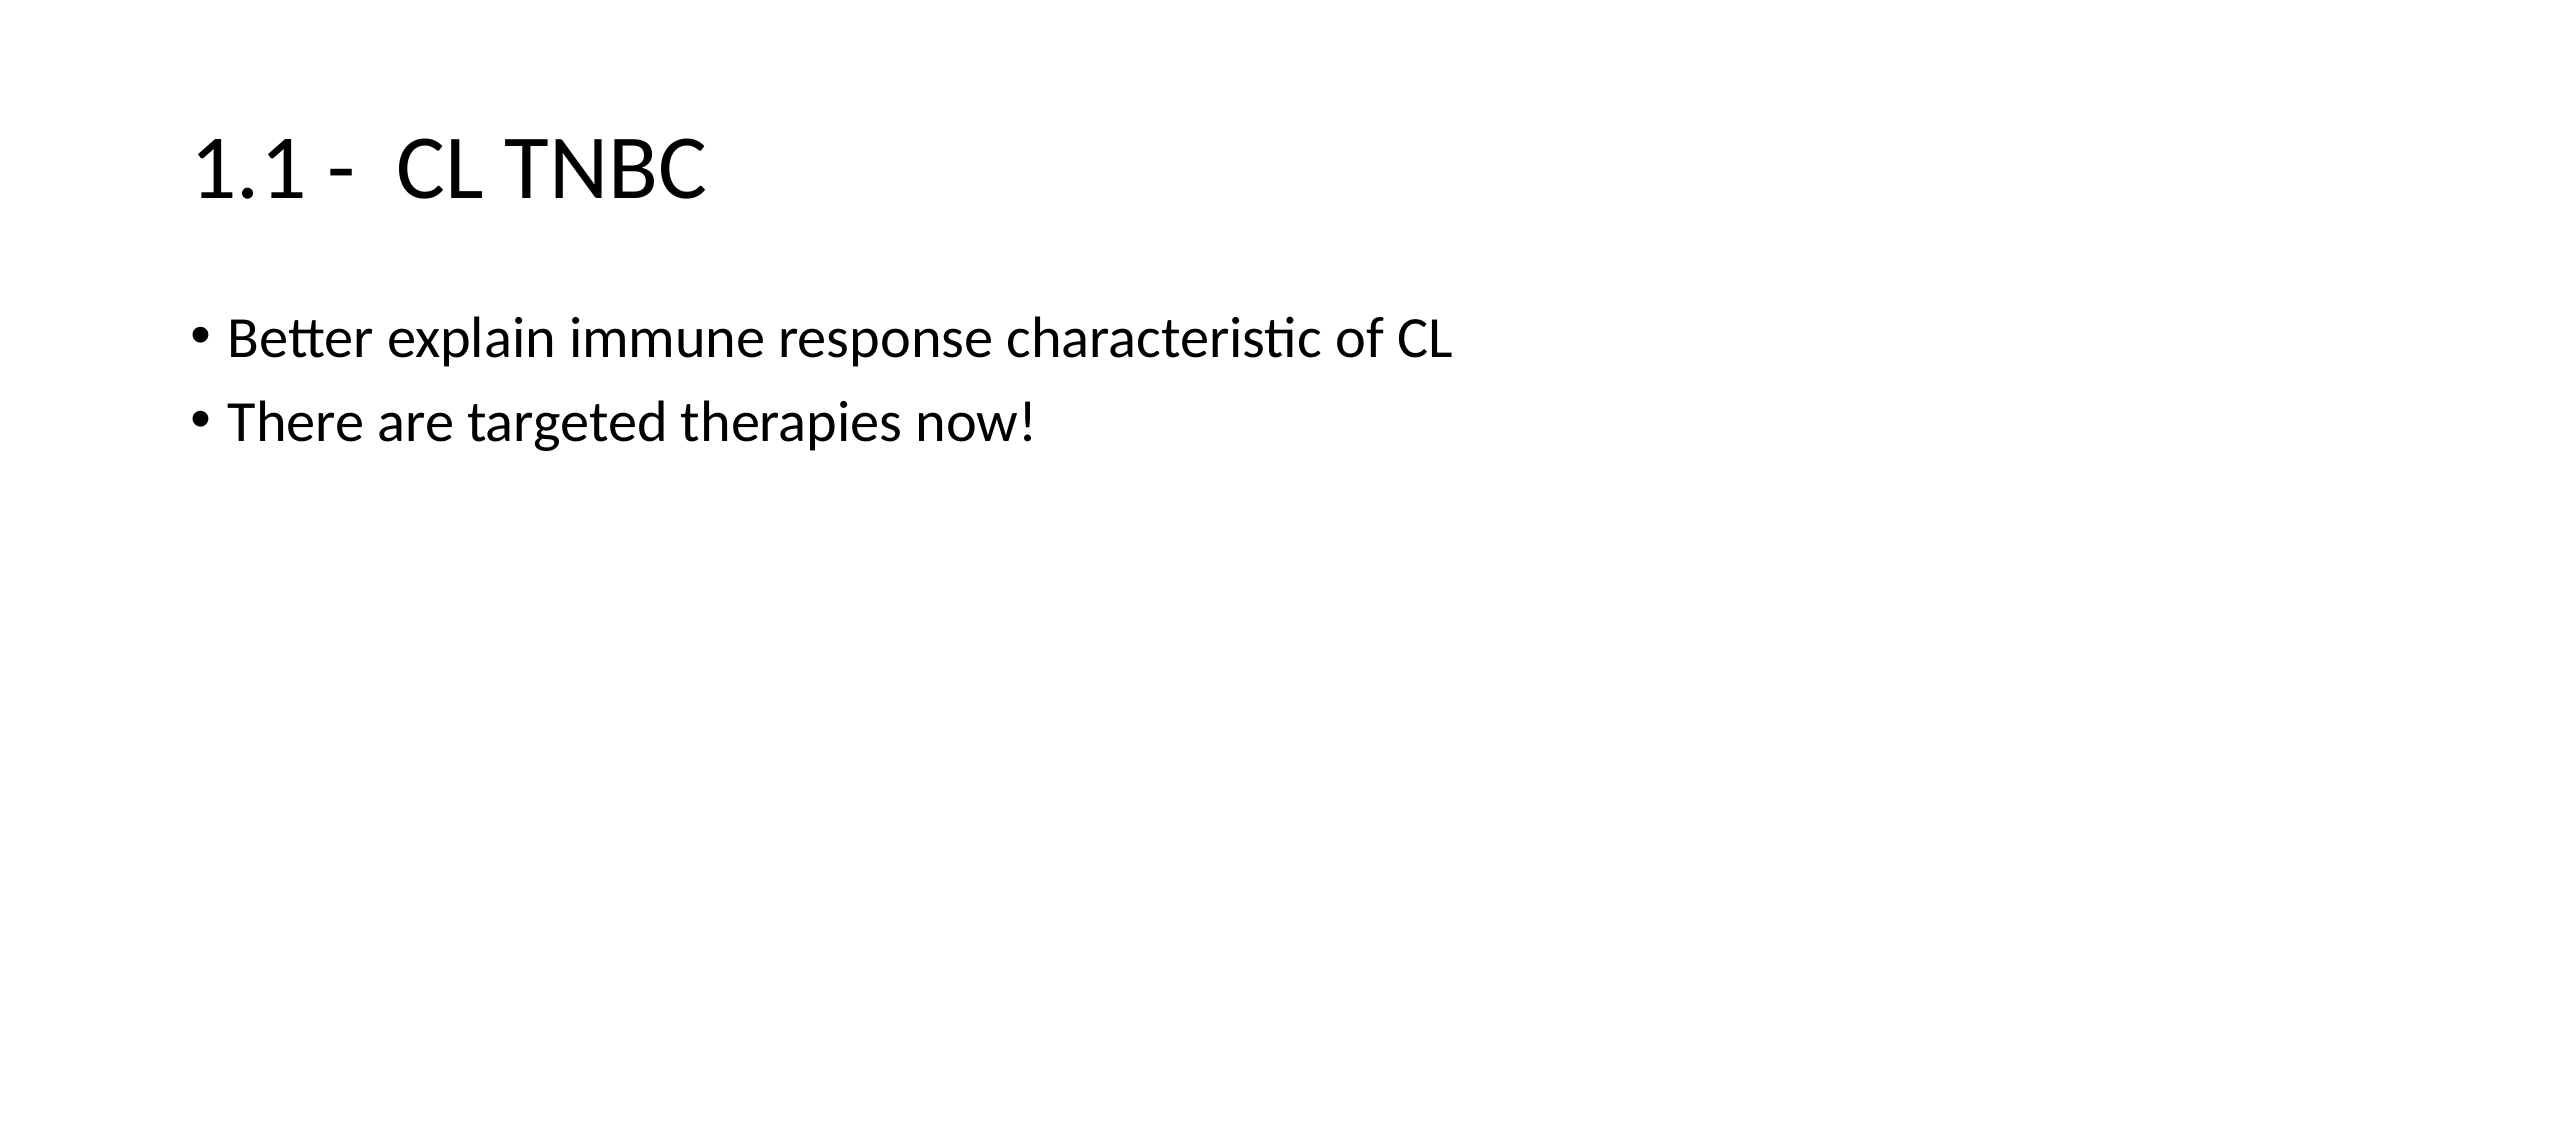

# 1.1 -  CL TNBC
Better explain immune response characteristic of CL
There are targeted therapies now!